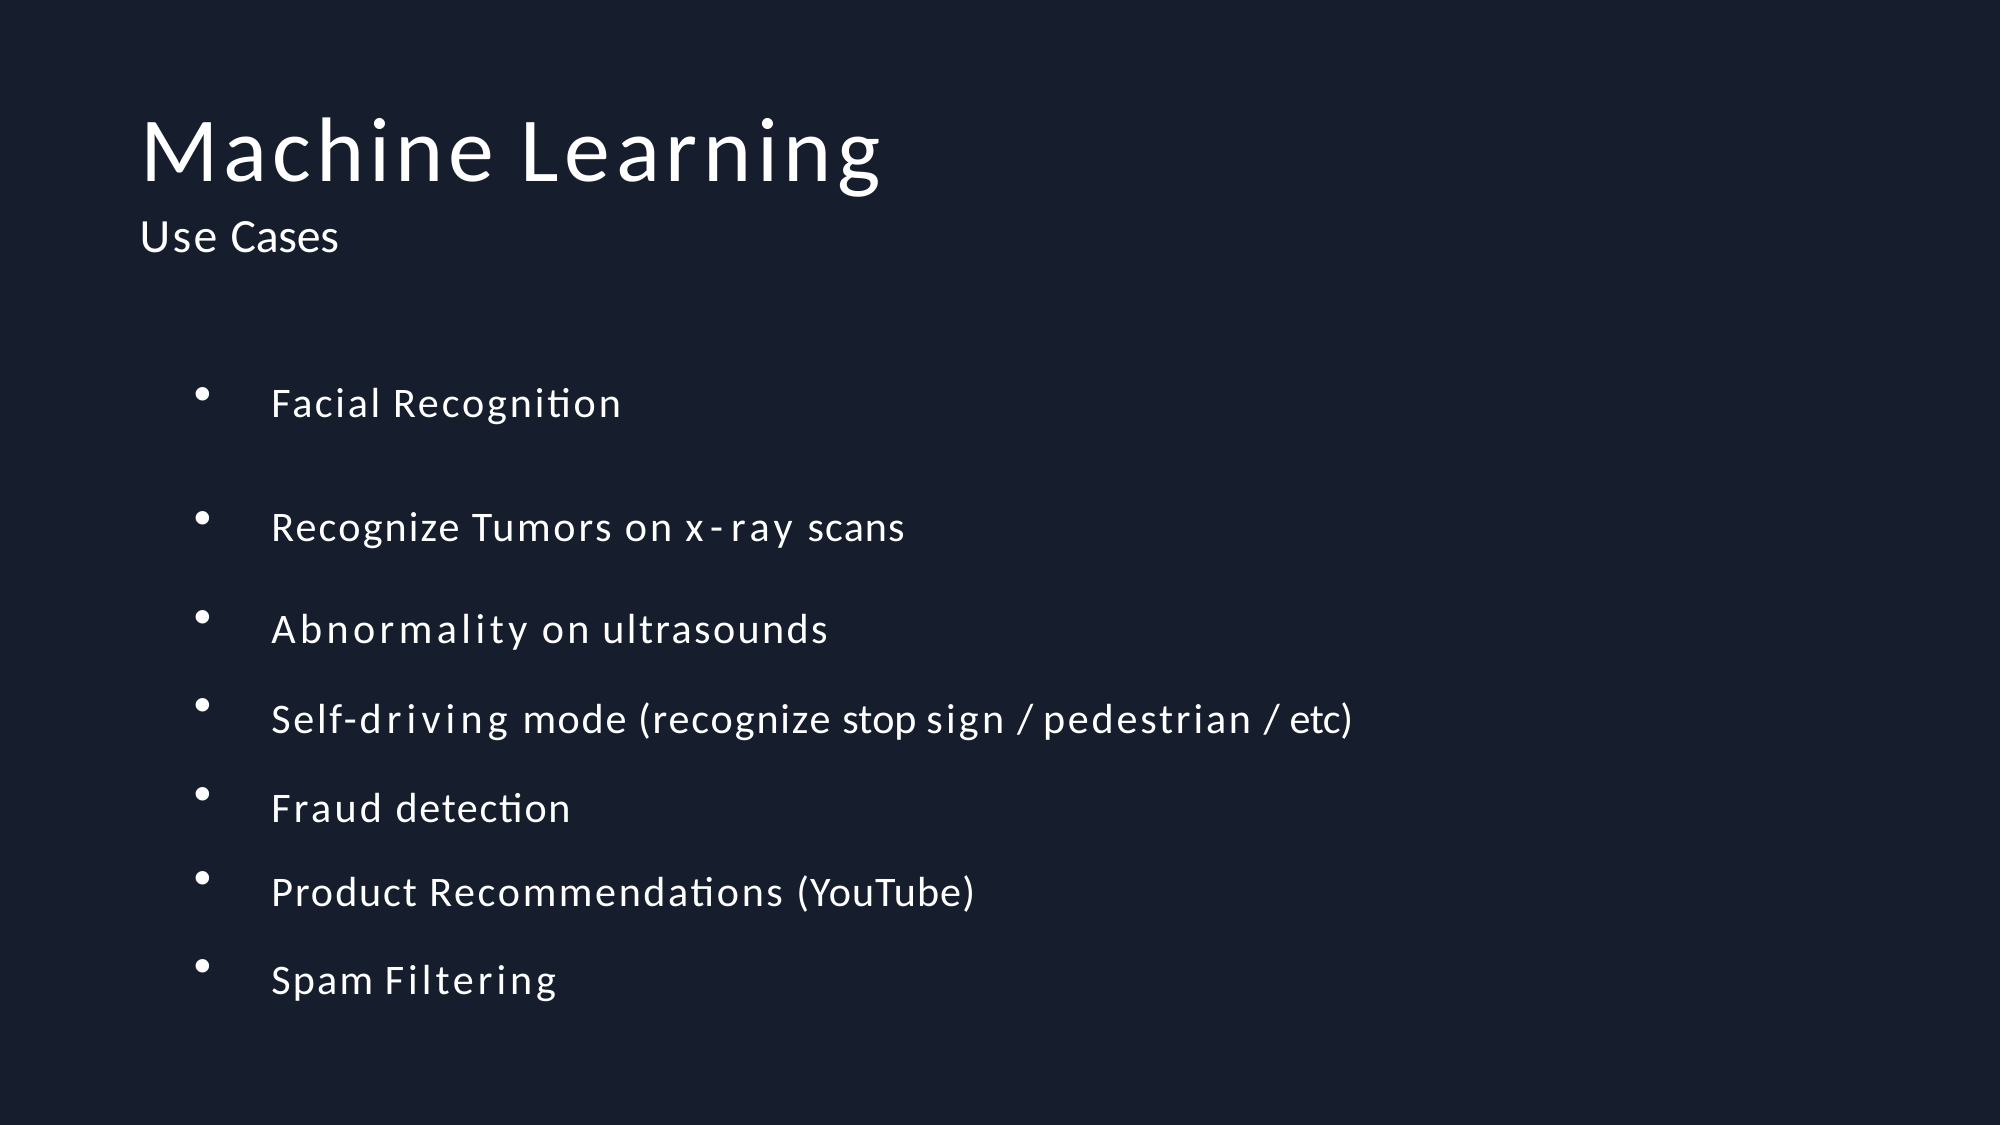

# Machine Learning
Use Cases
Facial Recognition
Recognize Tumors on x-ray scans
Abnormality on ultrasounds
Self-driving mode (recognize stop sign / pedestrian / etc)
Fraud detection
Product Recommendations (YouTube)
Spam Filtering